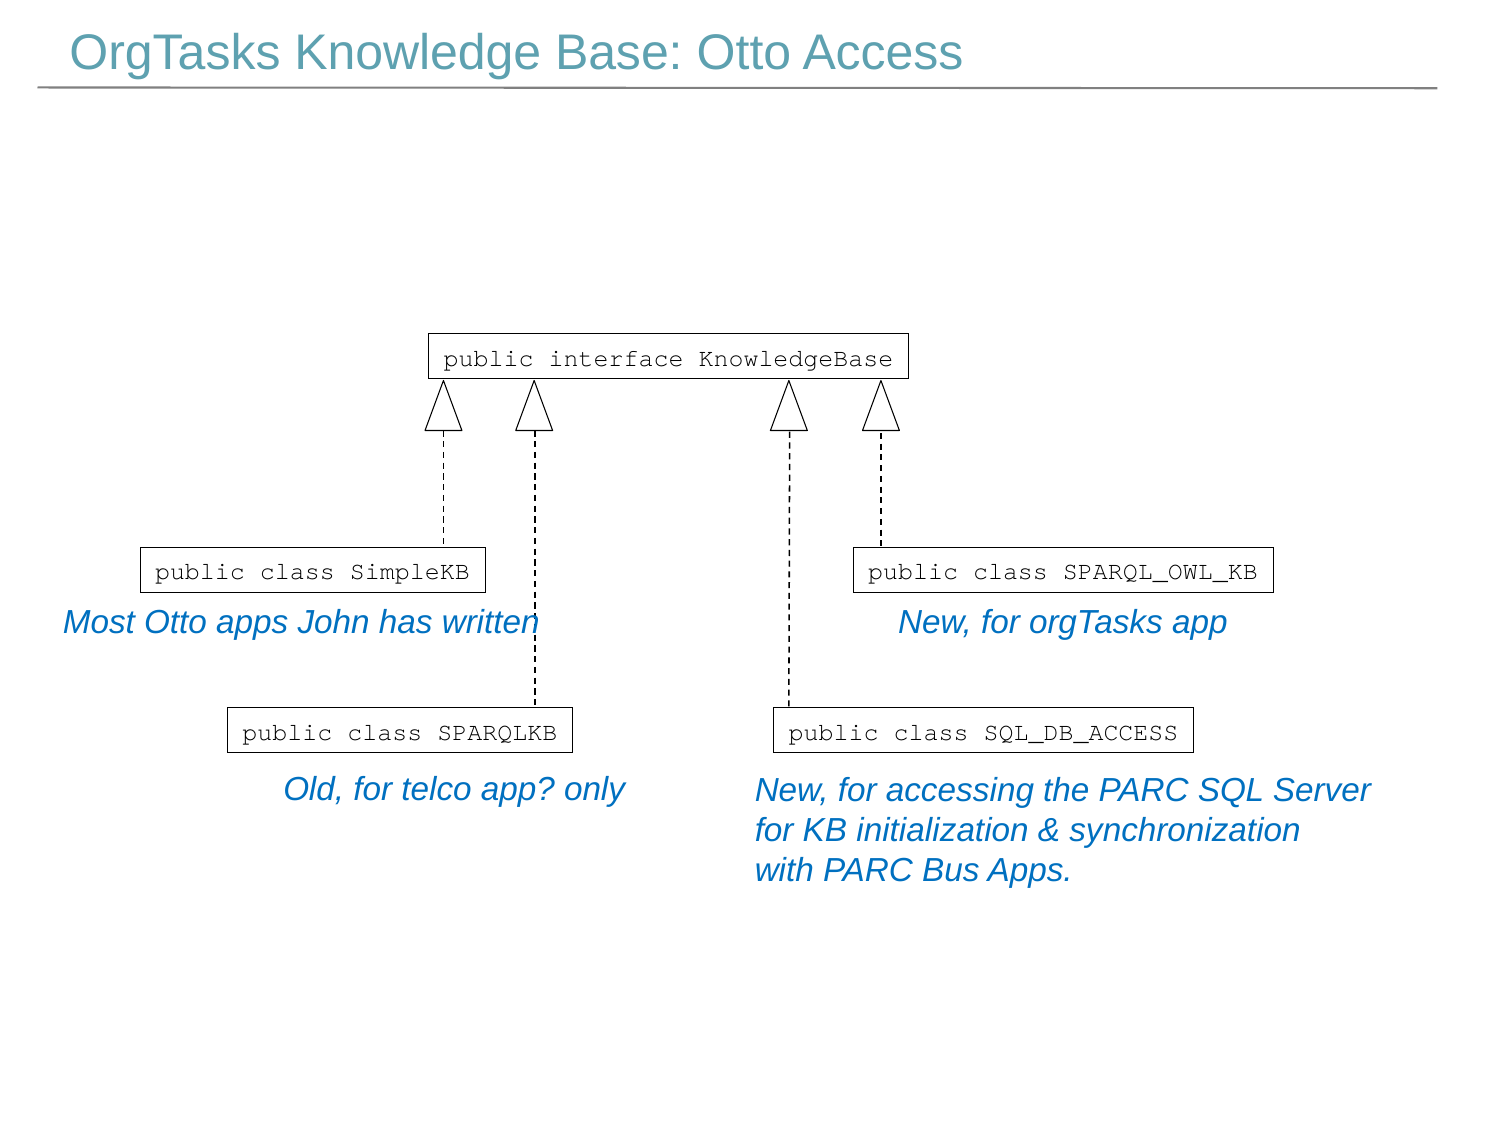

OrgTasks Knowledge Base: Otto Access
public interface KnowledgeBase

public class SPARQL_OWL_KB
public class SimpleKB
Most Otto apps John has written
New, for orgTasks app
public class SQL_DB_ACCESS
public class SPARQLKB
Old, for telco app? only
New, for accessing the PARC SQL Server
for KB initialization & synchronization
with PARC Bus Apps.